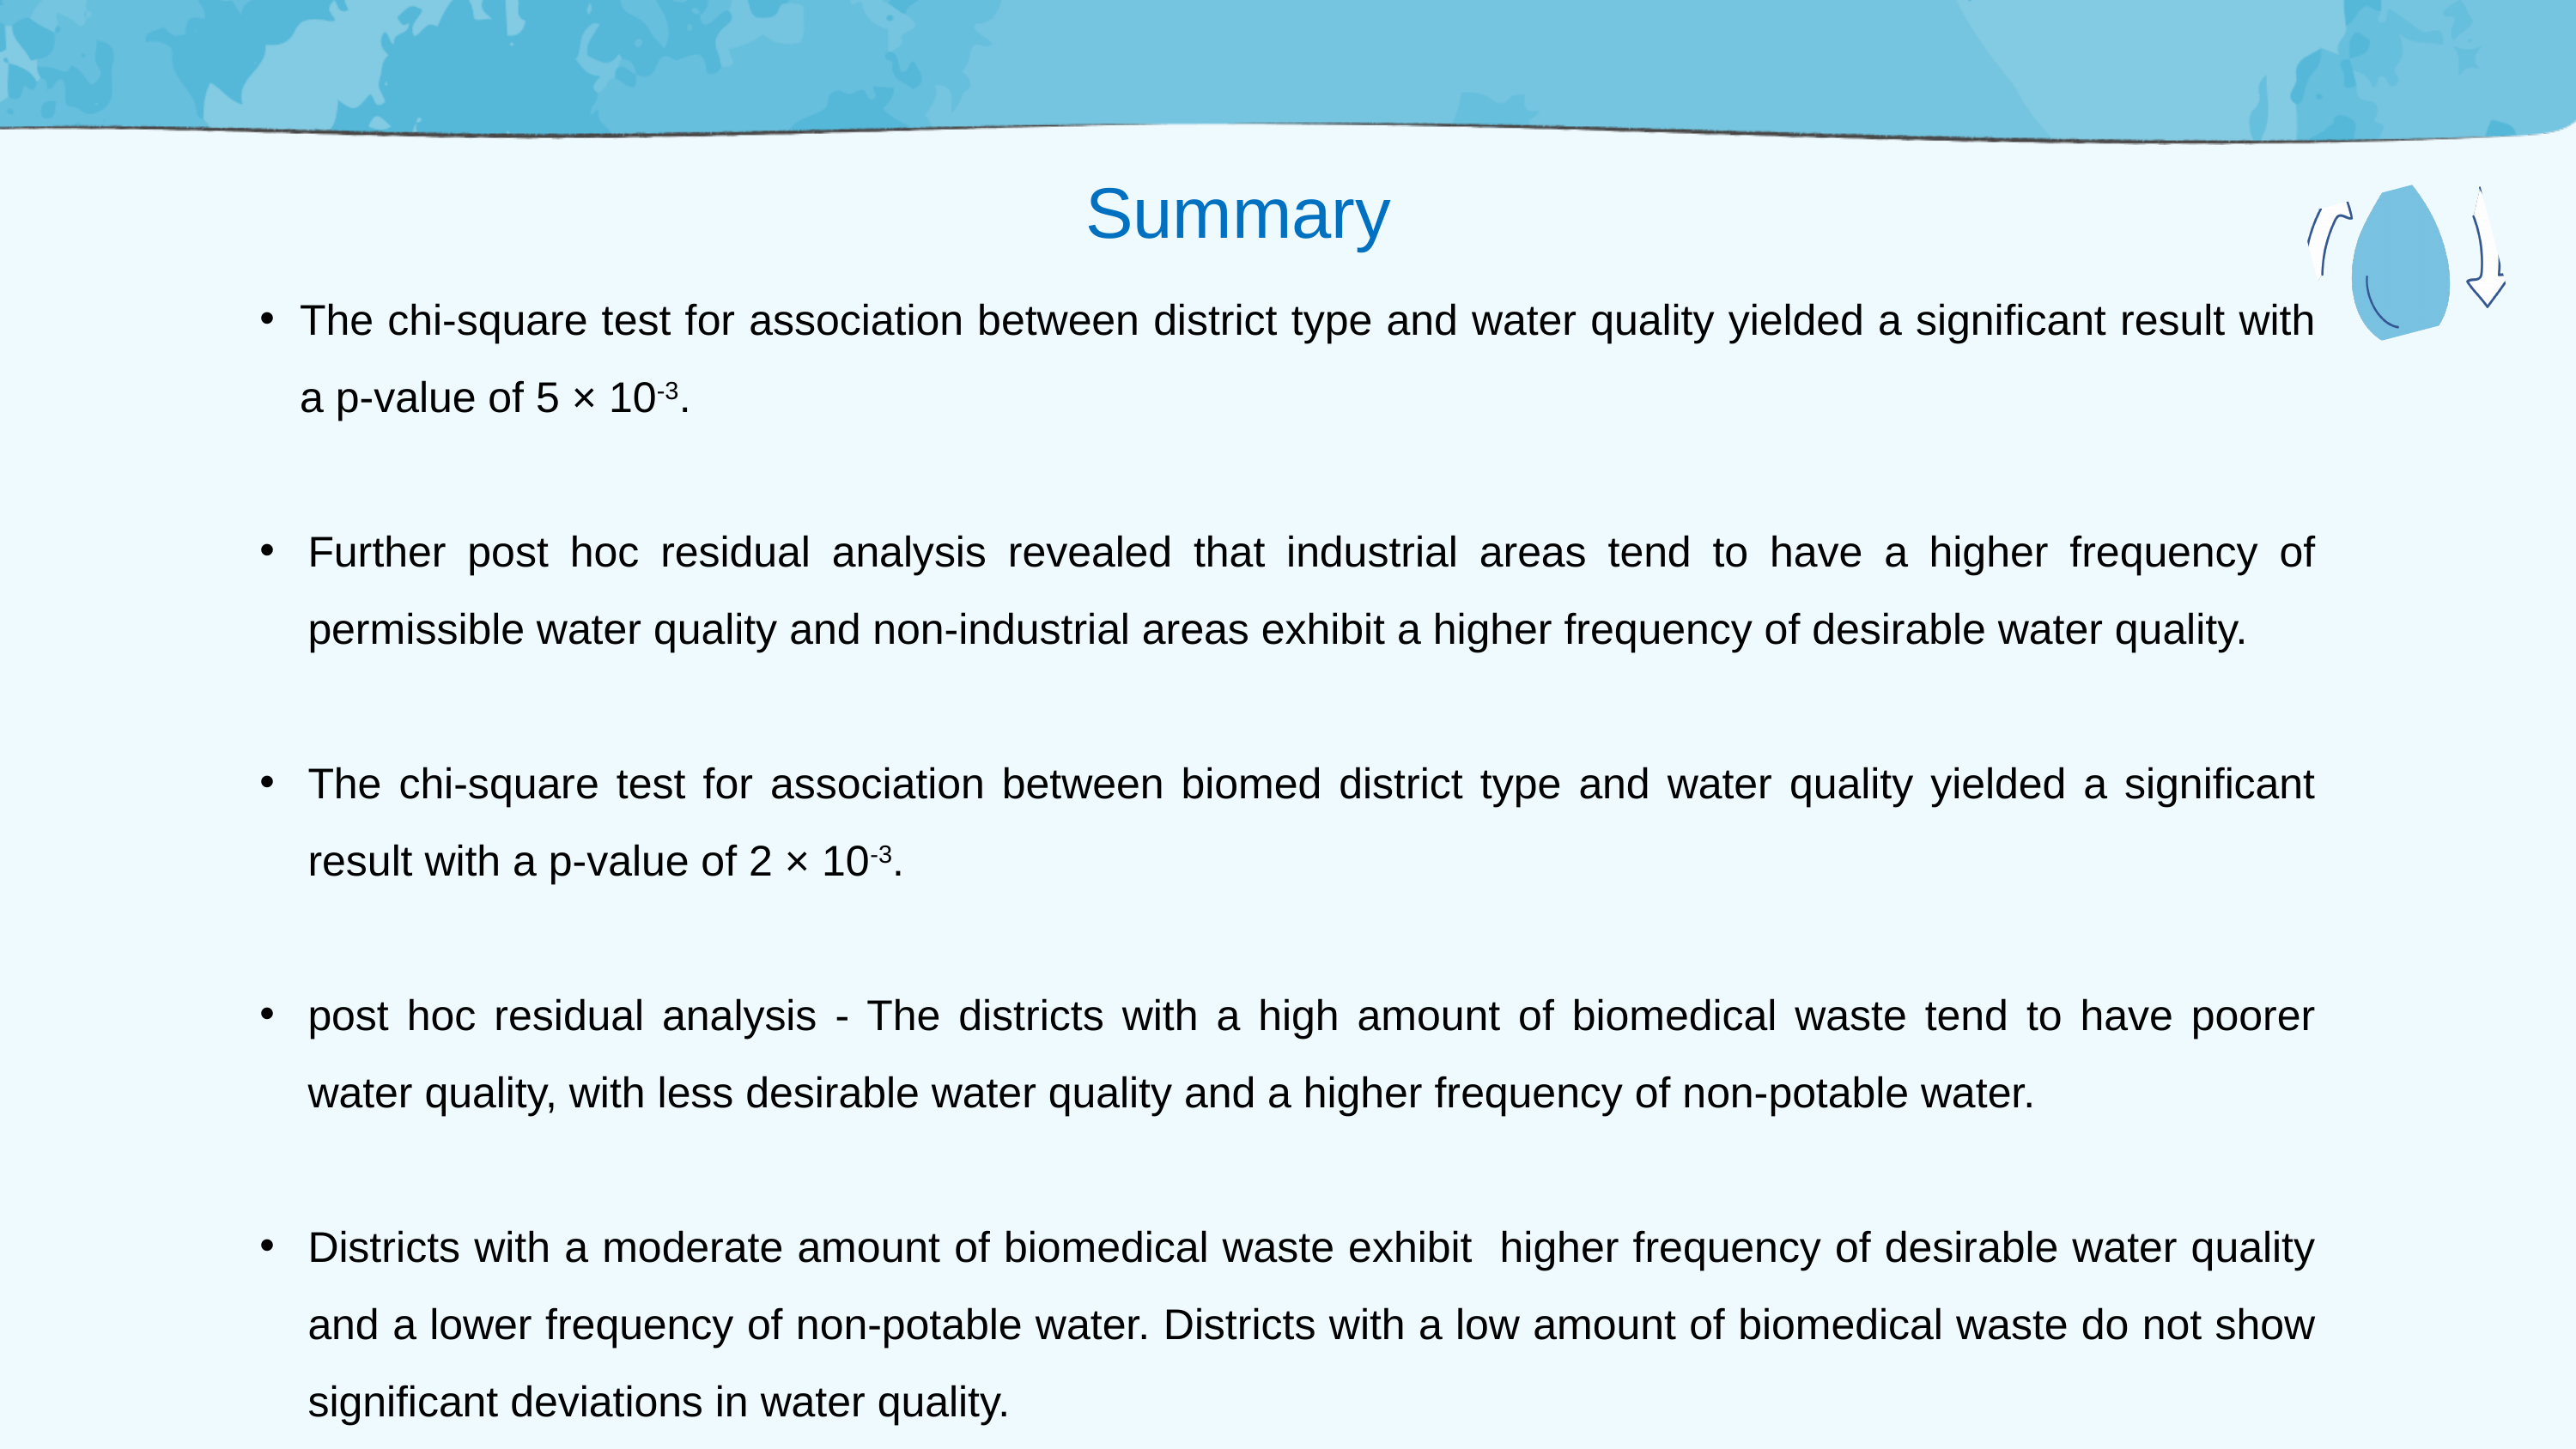

Summary

The chi-square test for association between district type and water quality yielded a significant result with a p-value of 5 × 10-3.

Further post hoc residual analysis revealed that industrial areas tend to have a higher frequency of permissible water quality and non-industrial areas exhibit a higher frequency of desirable water quality.

The chi-square test for association between biomed district type and water quality yielded a significant result with a p-value of 2 × 10-3.

post hoc residual analysis - The districts with a high amount of biomedical waste tend to have poorer water quality, with less desirable water quality and a higher frequency of non-potable water.

Districts with a moderate amount of biomedical waste exhibit  higher frequency of desirable water quality and a lower frequency of non-potable water. Districts with a low amount of biomedical waste do not show significant deviations in water quality.